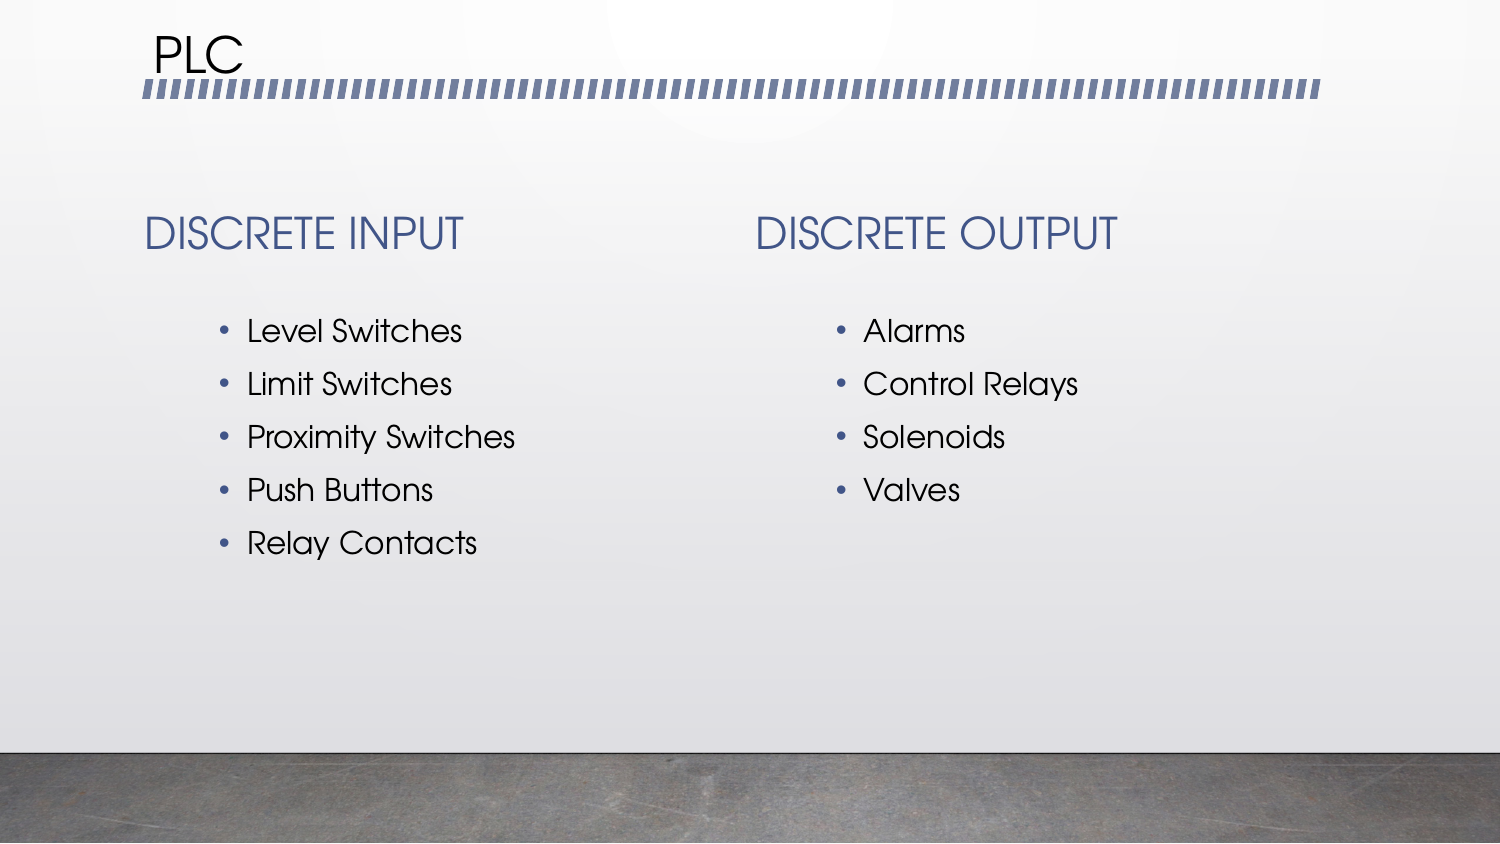

# PLC
DISCRETE INPUT
DISCRETE OUTPUT
Level Switches
Limit Switches
Proximity Switches
Push Buttons
Relay Contacts

Alarms
Control Relays
Solenoids
Valves